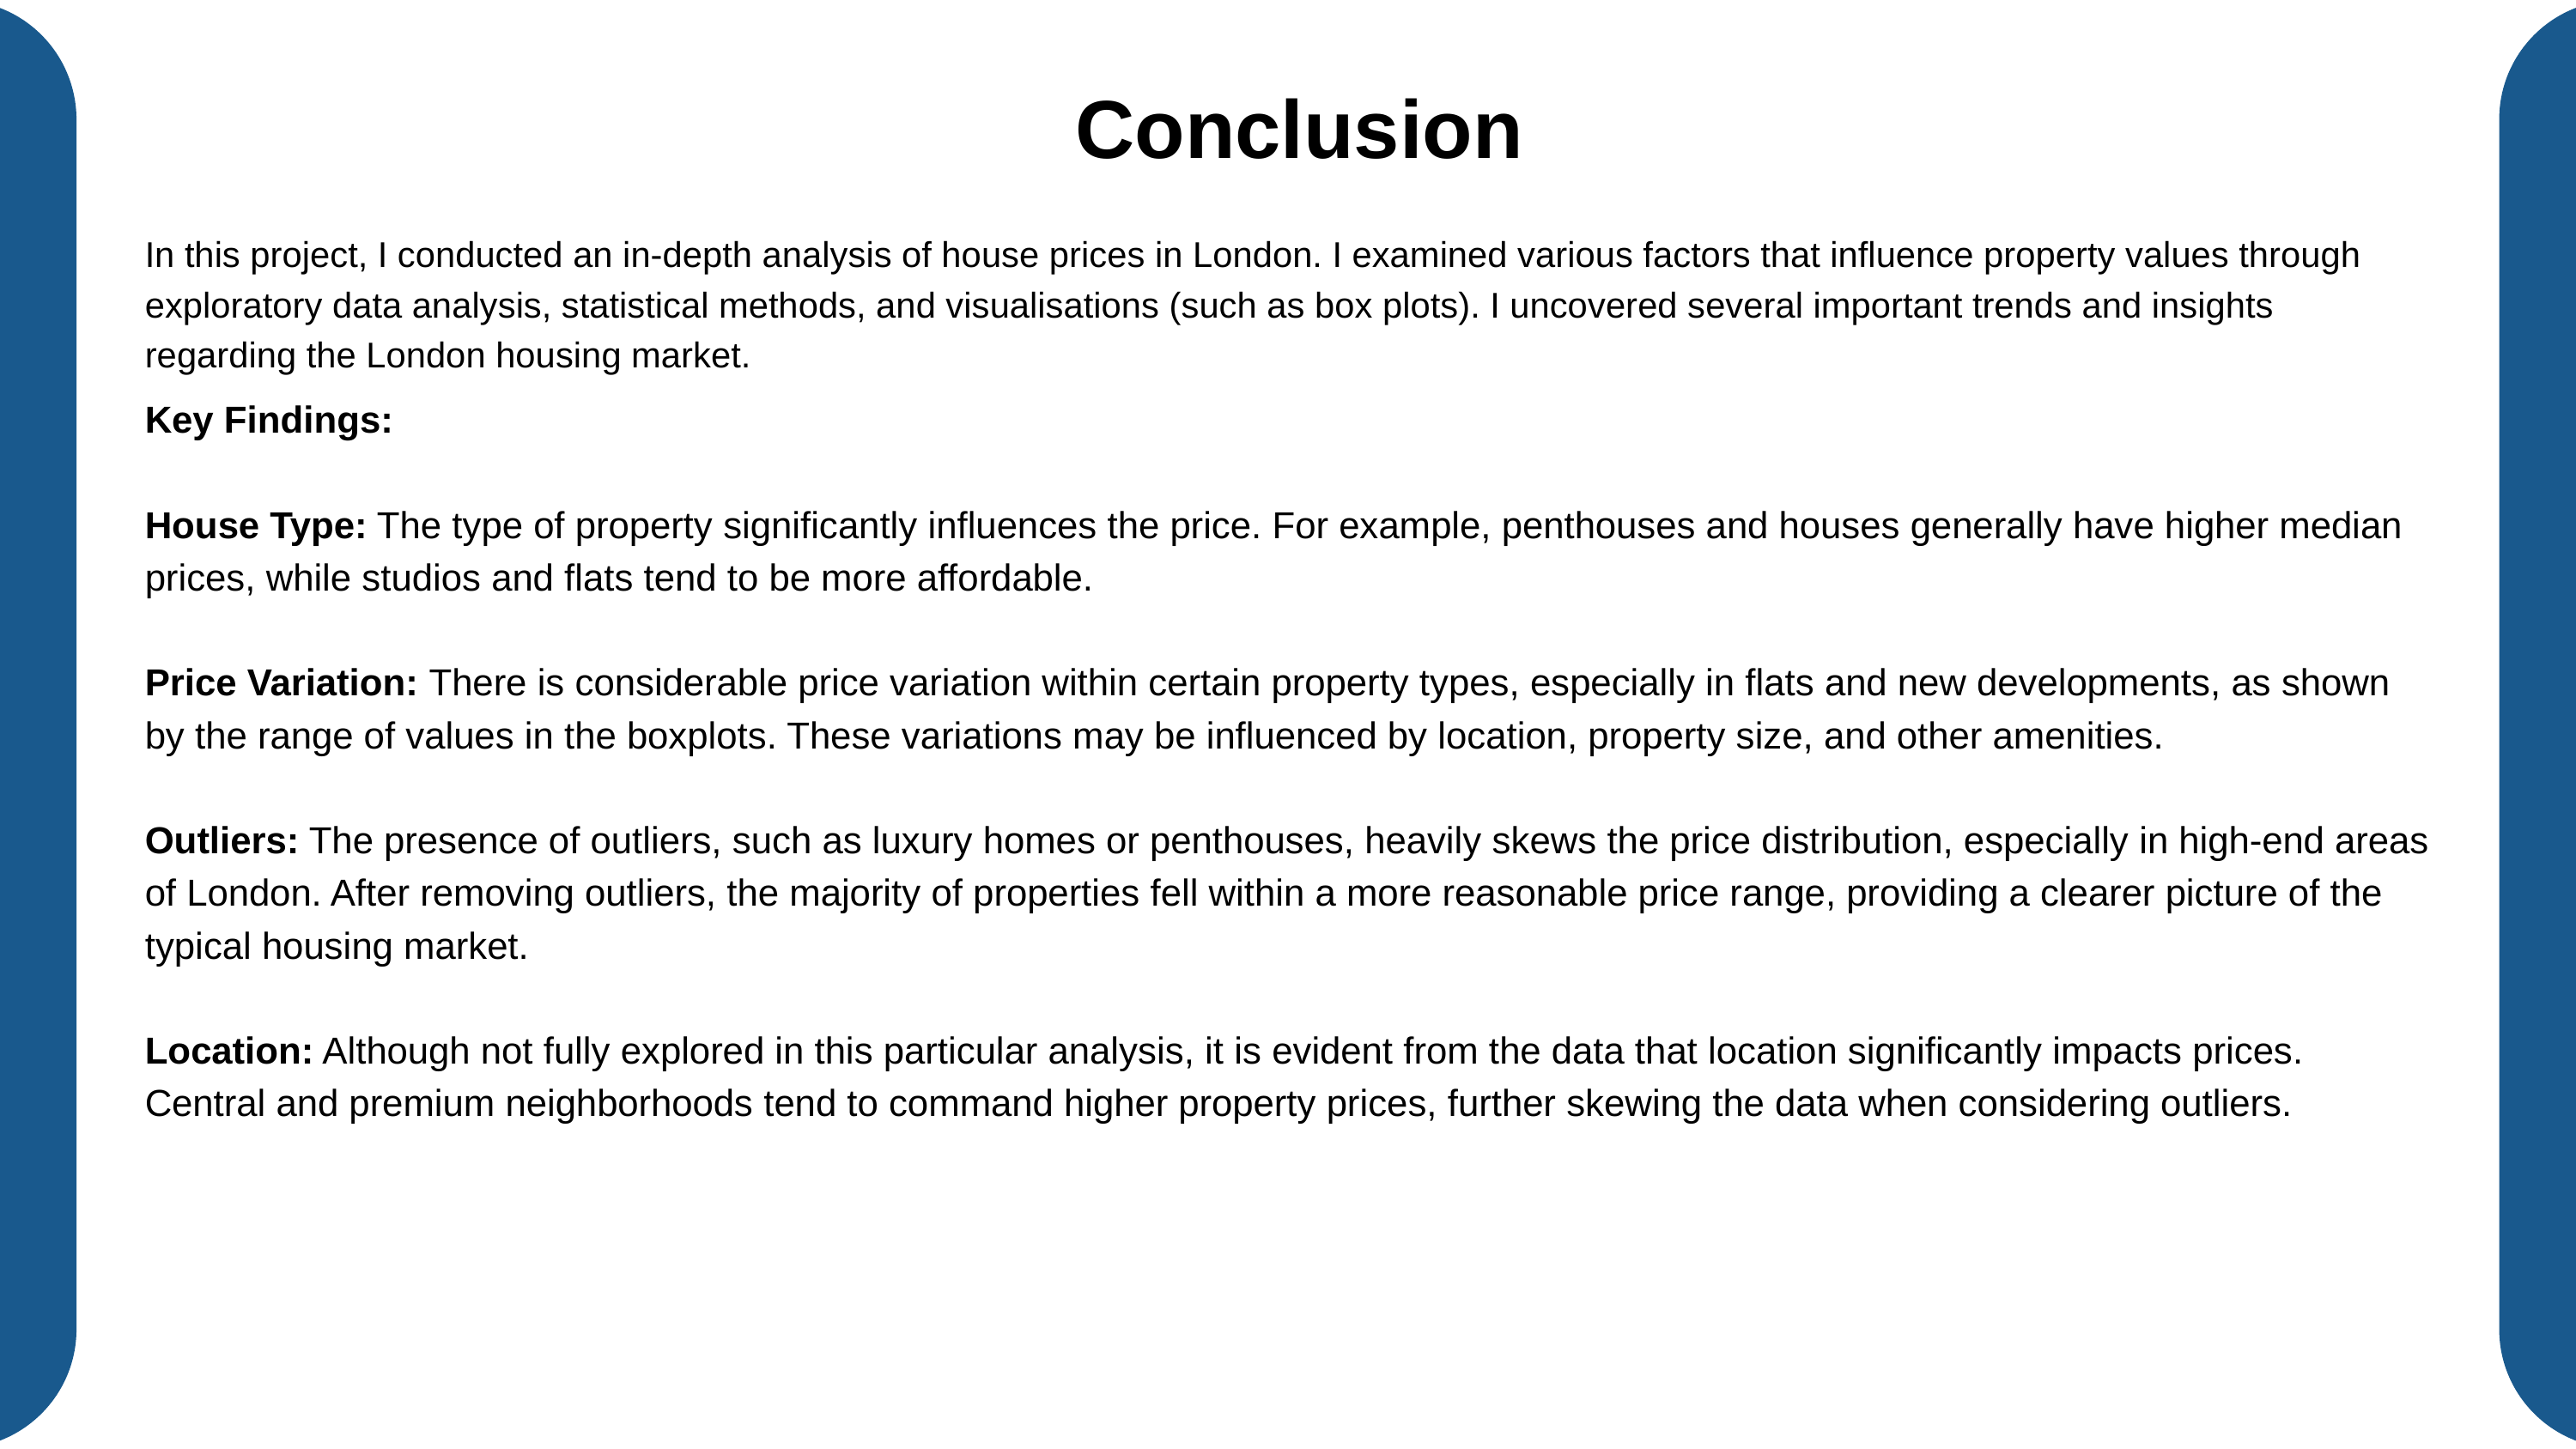

Conclusion

In this project, I conducted an in-depth analysis of house prices in London. I examined various factors that influence property values through exploratory data analysis, statistical methods, and visualisations (such as box plots). I uncovered several important trends and insights regarding the London housing market.
Key Findings:

House Type: The type of property significantly influences the price. For example, penthouses and houses generally have higher median prices, while studios and flats tend to be more affordable.

Price Variation: There is considerable price variation within certain property types, especially in flats and new developments, as shown by the range of values in the boxplots. These variations may be influenced by location, property size, and other amenities.

Outliers: The presence of outliers, such as luxury homes or penthouses, heavily skews the price distribution, especially in high-end areas of London. After removing outliers, the majority of properties fell within a more reasonable price range, providing a clearer picture of the typical housing market.

Location: Although not fully explored in this particular analysis, it is evident from the data that location significantly impacts prices. Central and premium neighborhoods tend to command higher property prices, further skewing the data when considering outliers.